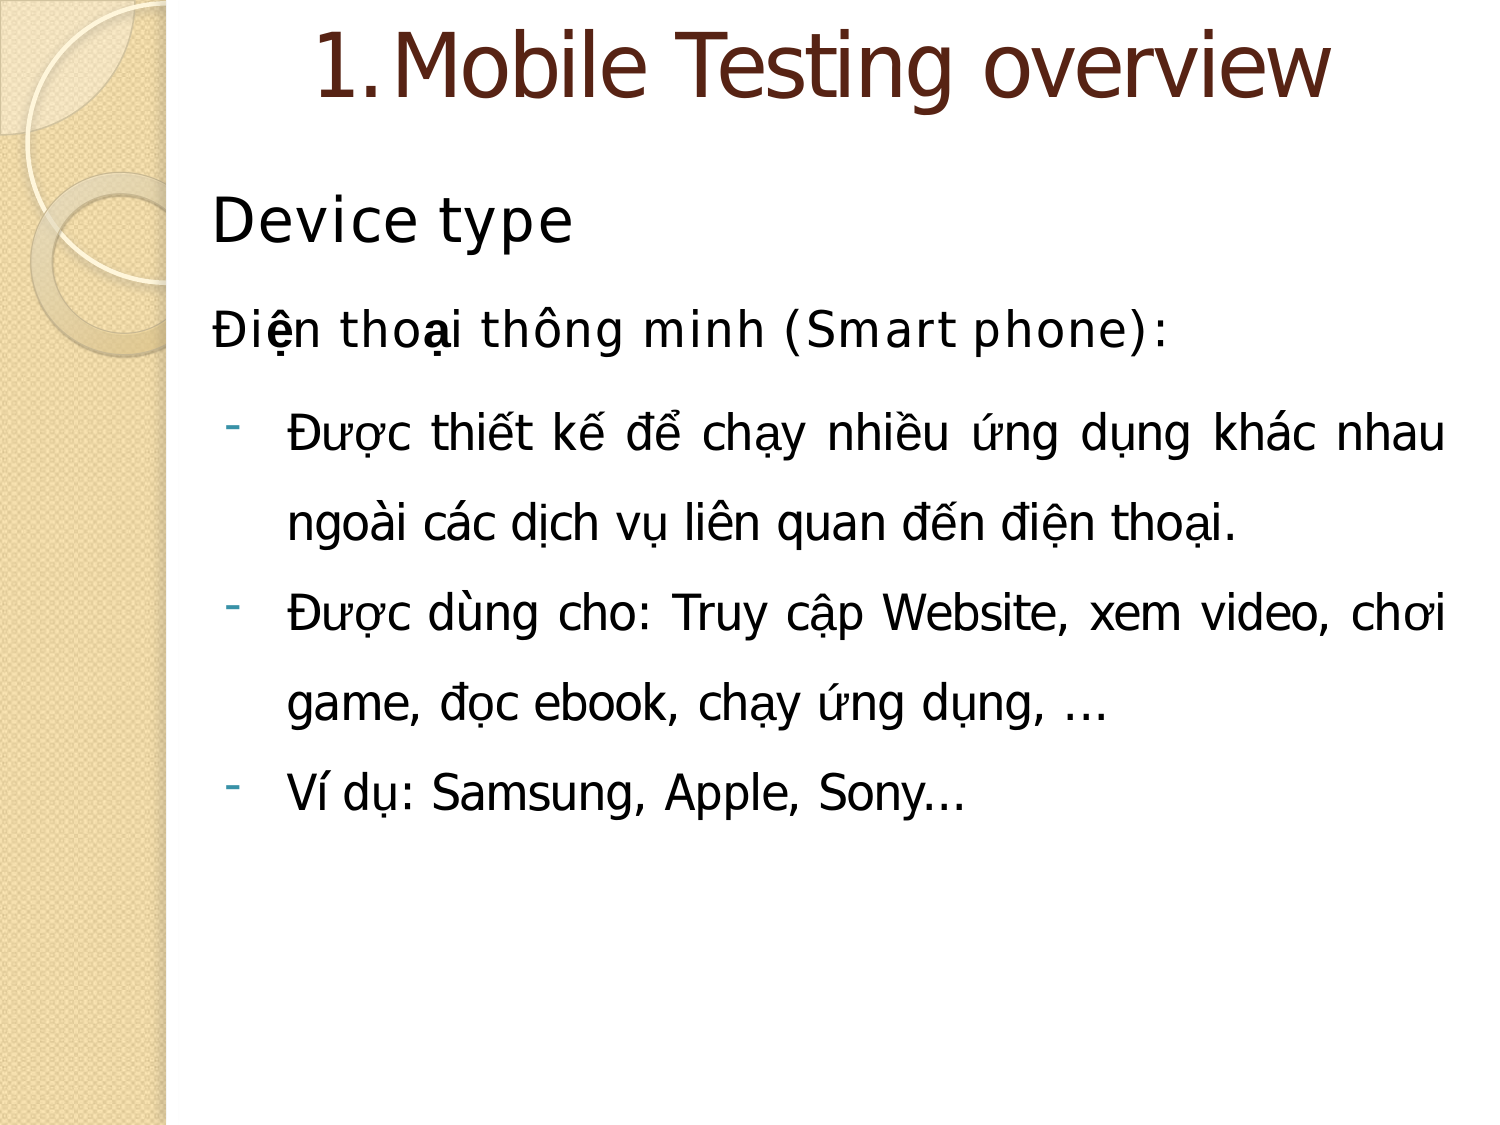

Mobile Testing overview

Device type
Điện thoại thông minh (Smart phone):
Được thiết kế để chạy nhiều ứng dụng khác nhau ngoài các dịch vụ liên quan đến điện thoại.
Được dùng cho: Truy cập Website, xem video, chơi game, đọc ebook, chạy ứng dụng, ...
Ví dụ: Samsung, Apple, Sony...